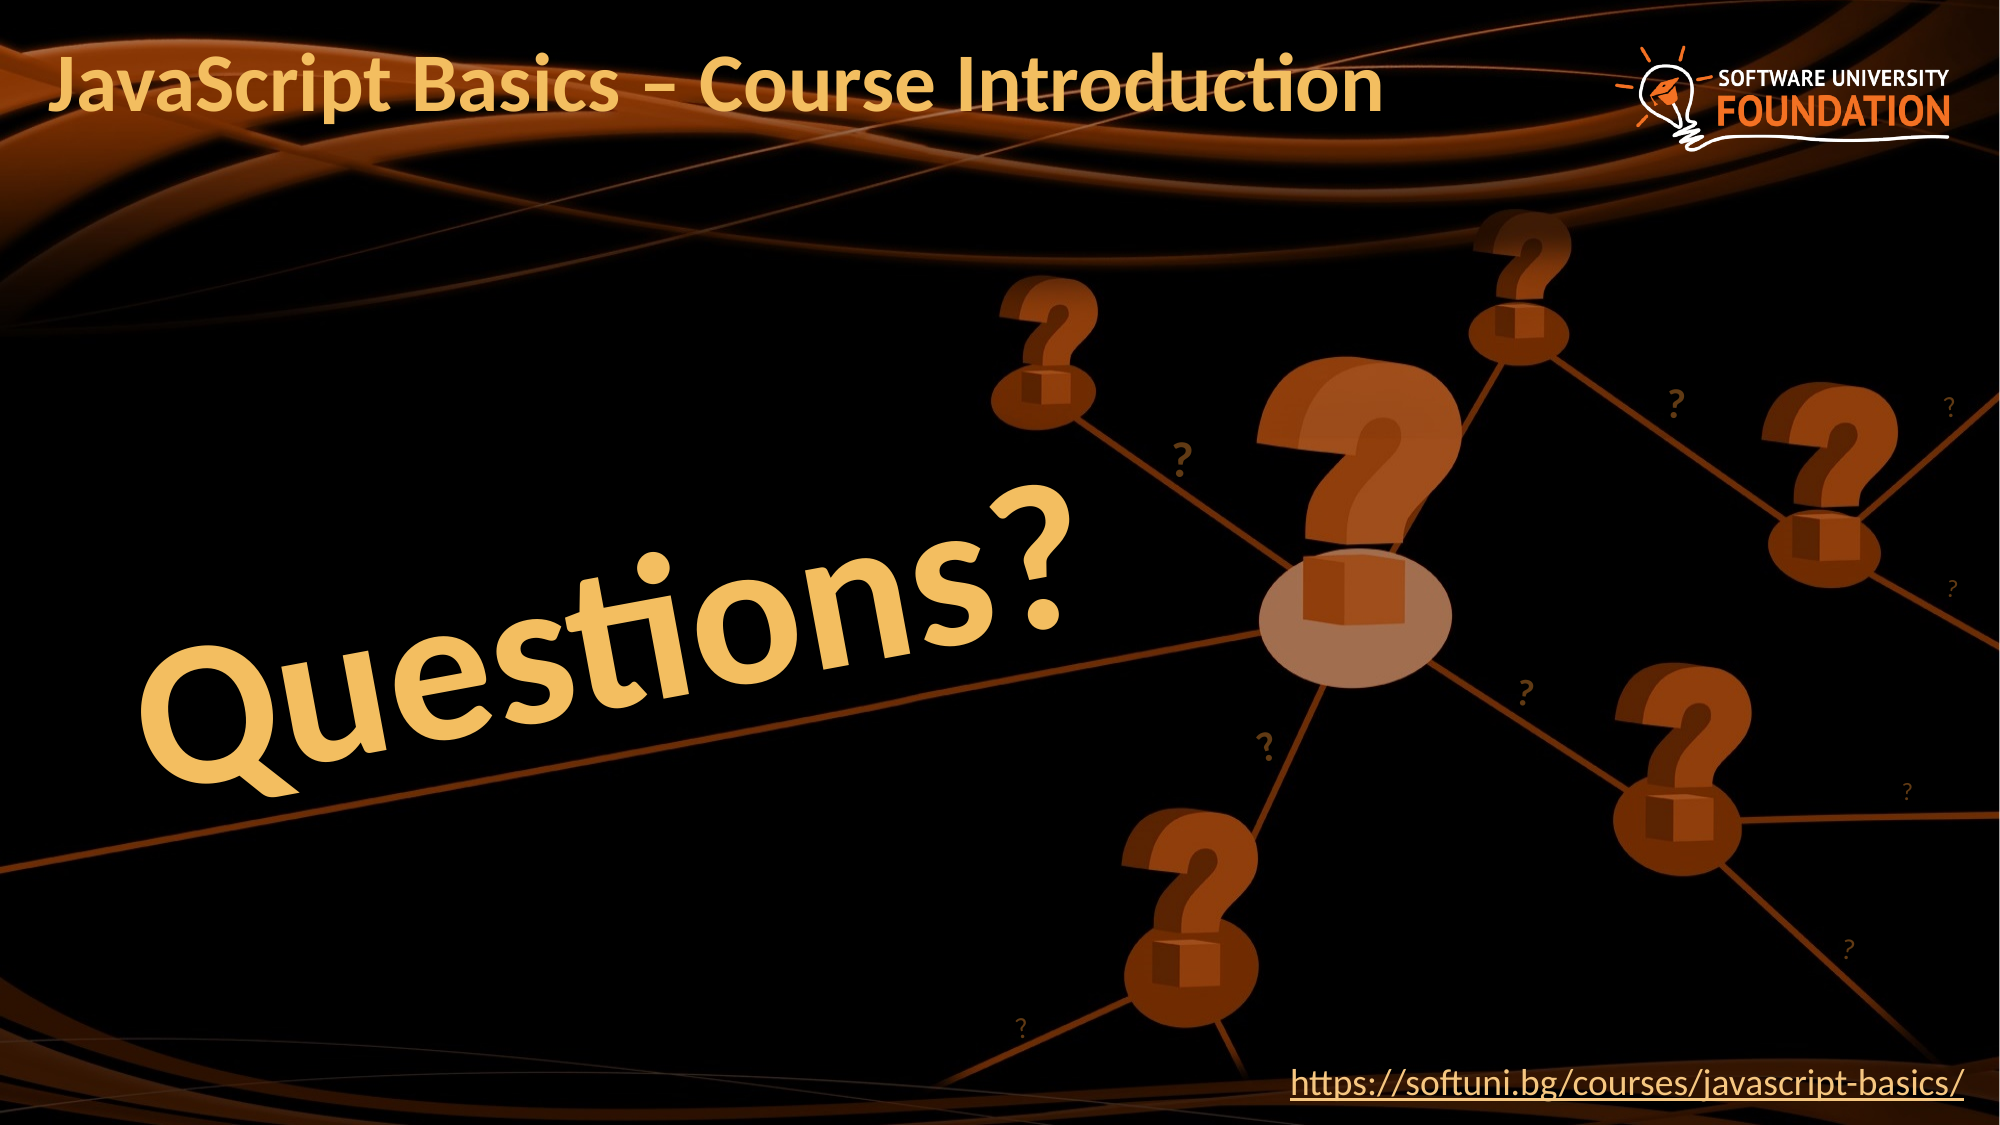

# JavaScript Basics – Course Introduction
https://softuni.bg/courses/javascript-basics/